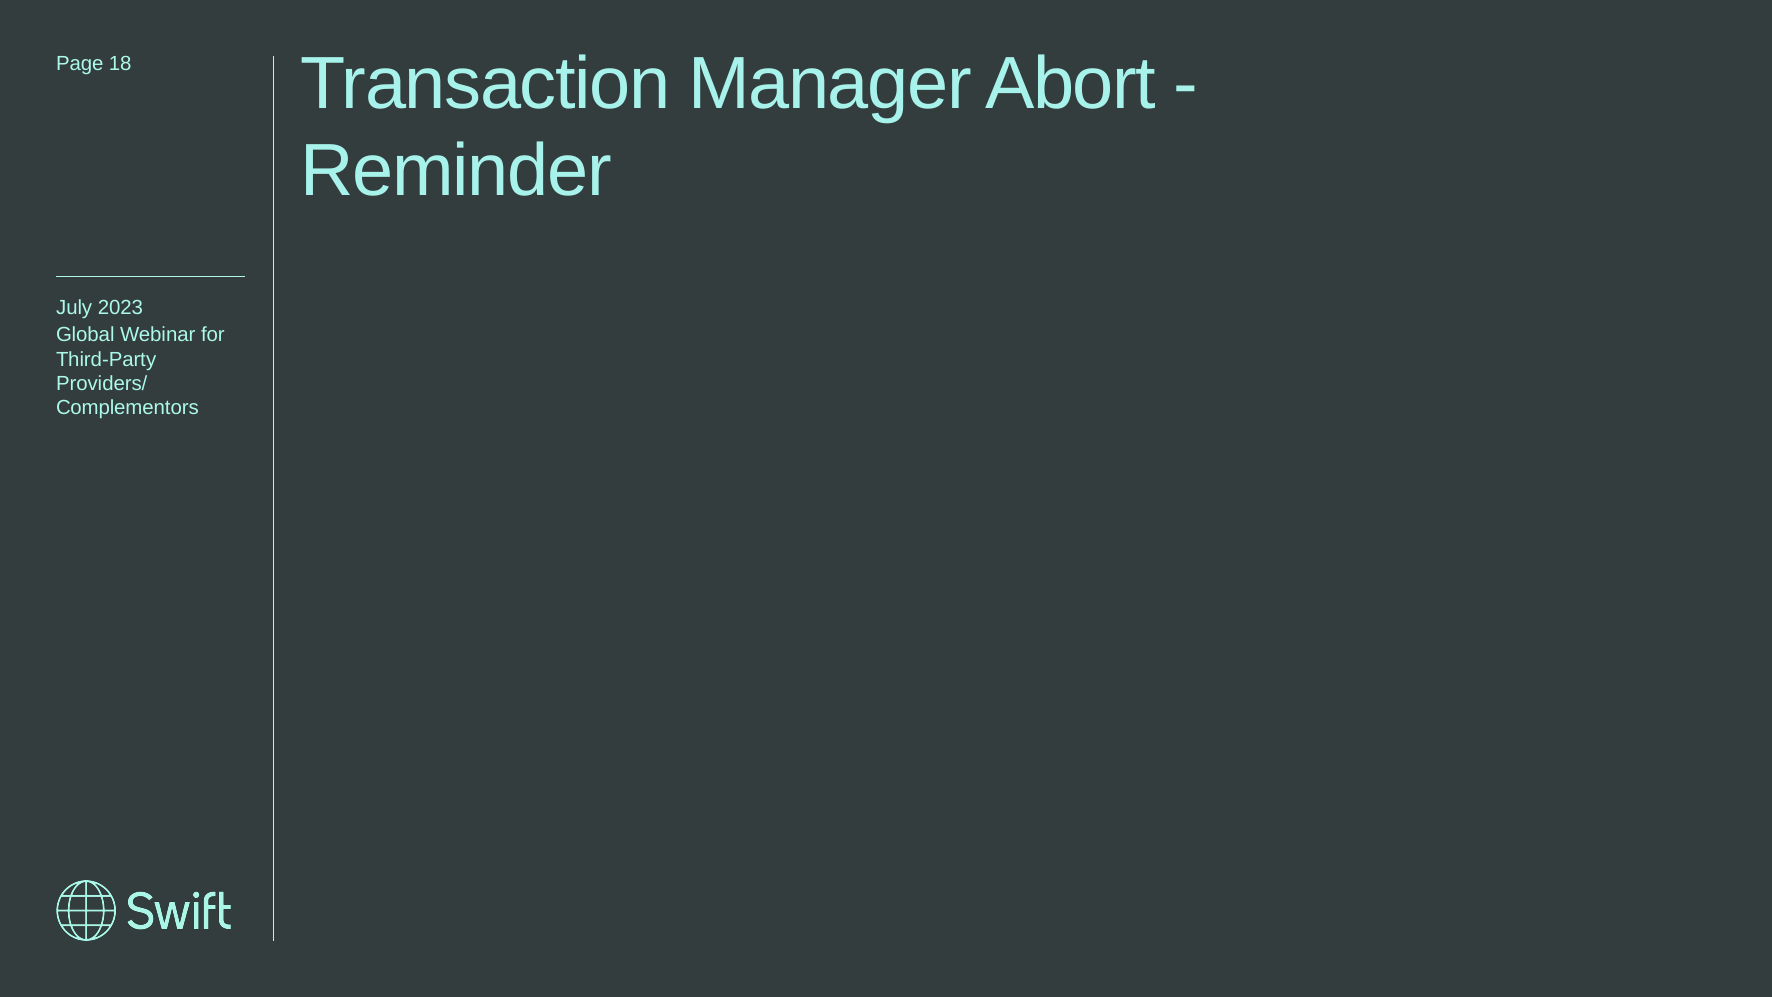

# Transaction Manager Abort - Reminder
Page 18
July 2023
Global Webinar for Third-Party Providers/
Complementors